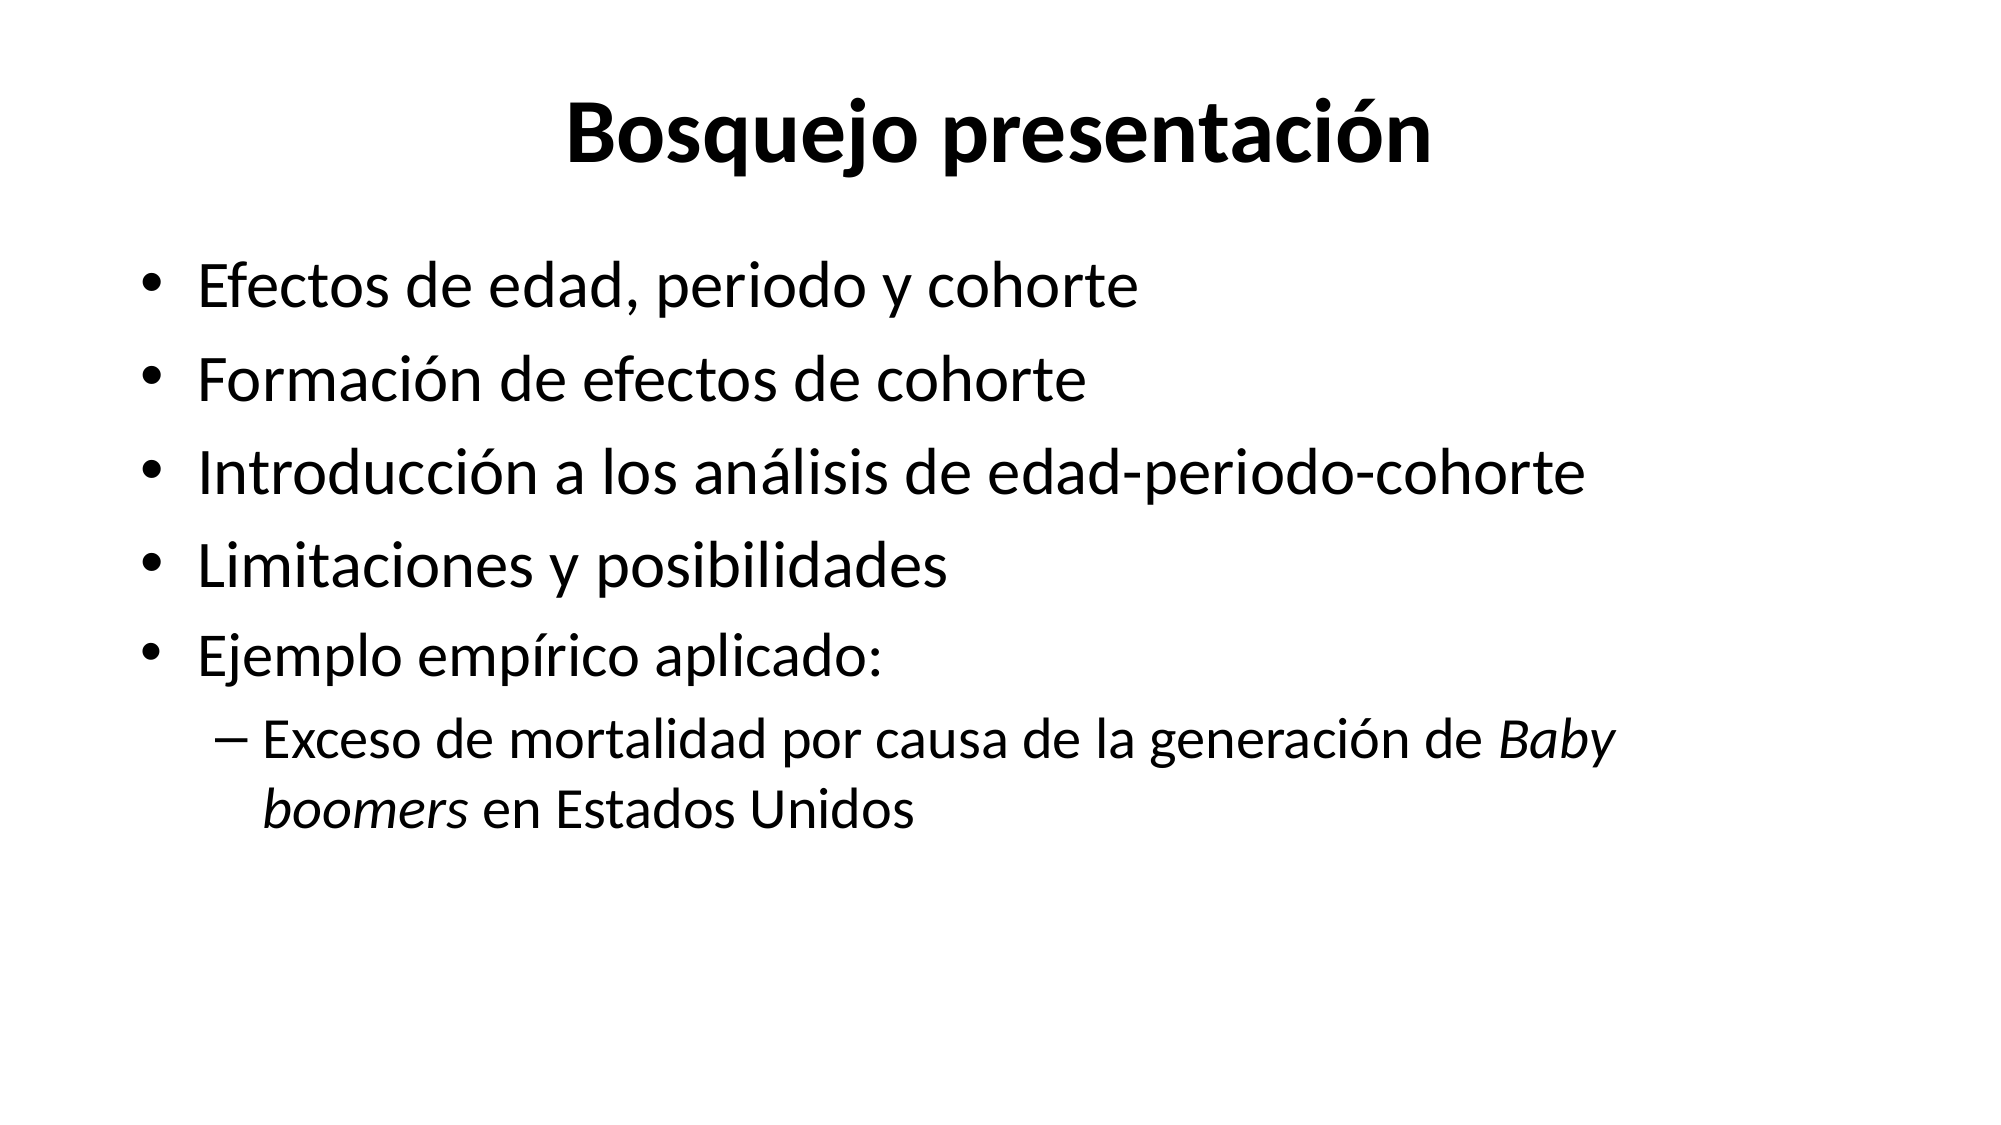

# Bosquejo presentación
Efectos de edad, periodo y cohorte
Formación de efectos de cohorte
Introducción a los análisis de edad-periodo-cohorte
Limitaciones y posibilidades
Ejemplo empírico aplicado:
Exceso de mortalidad por causa de la generación de Baby boomers en Estados Unidos